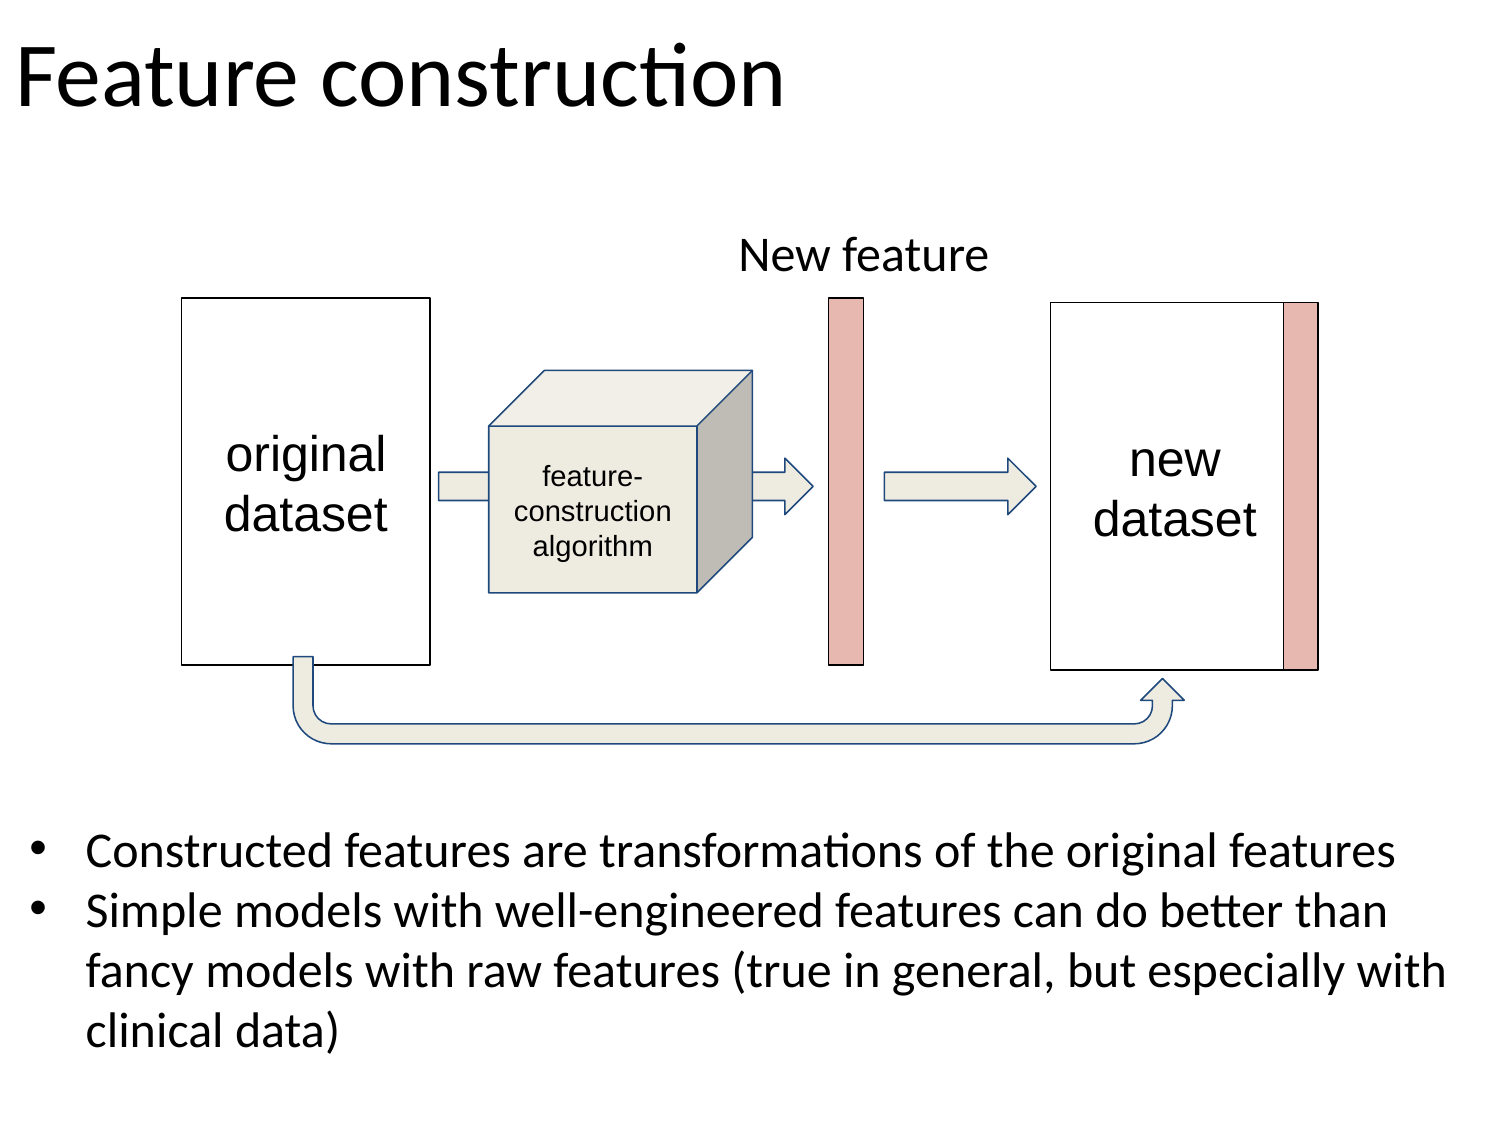

# Feature construction
New feature
original dataset

new dataset

feature- construction algorithm

Constructed features are transformations of the original features
Simple models with well-engineered features can do better than fancy models with raw features (true in general, but especially with clinical data)